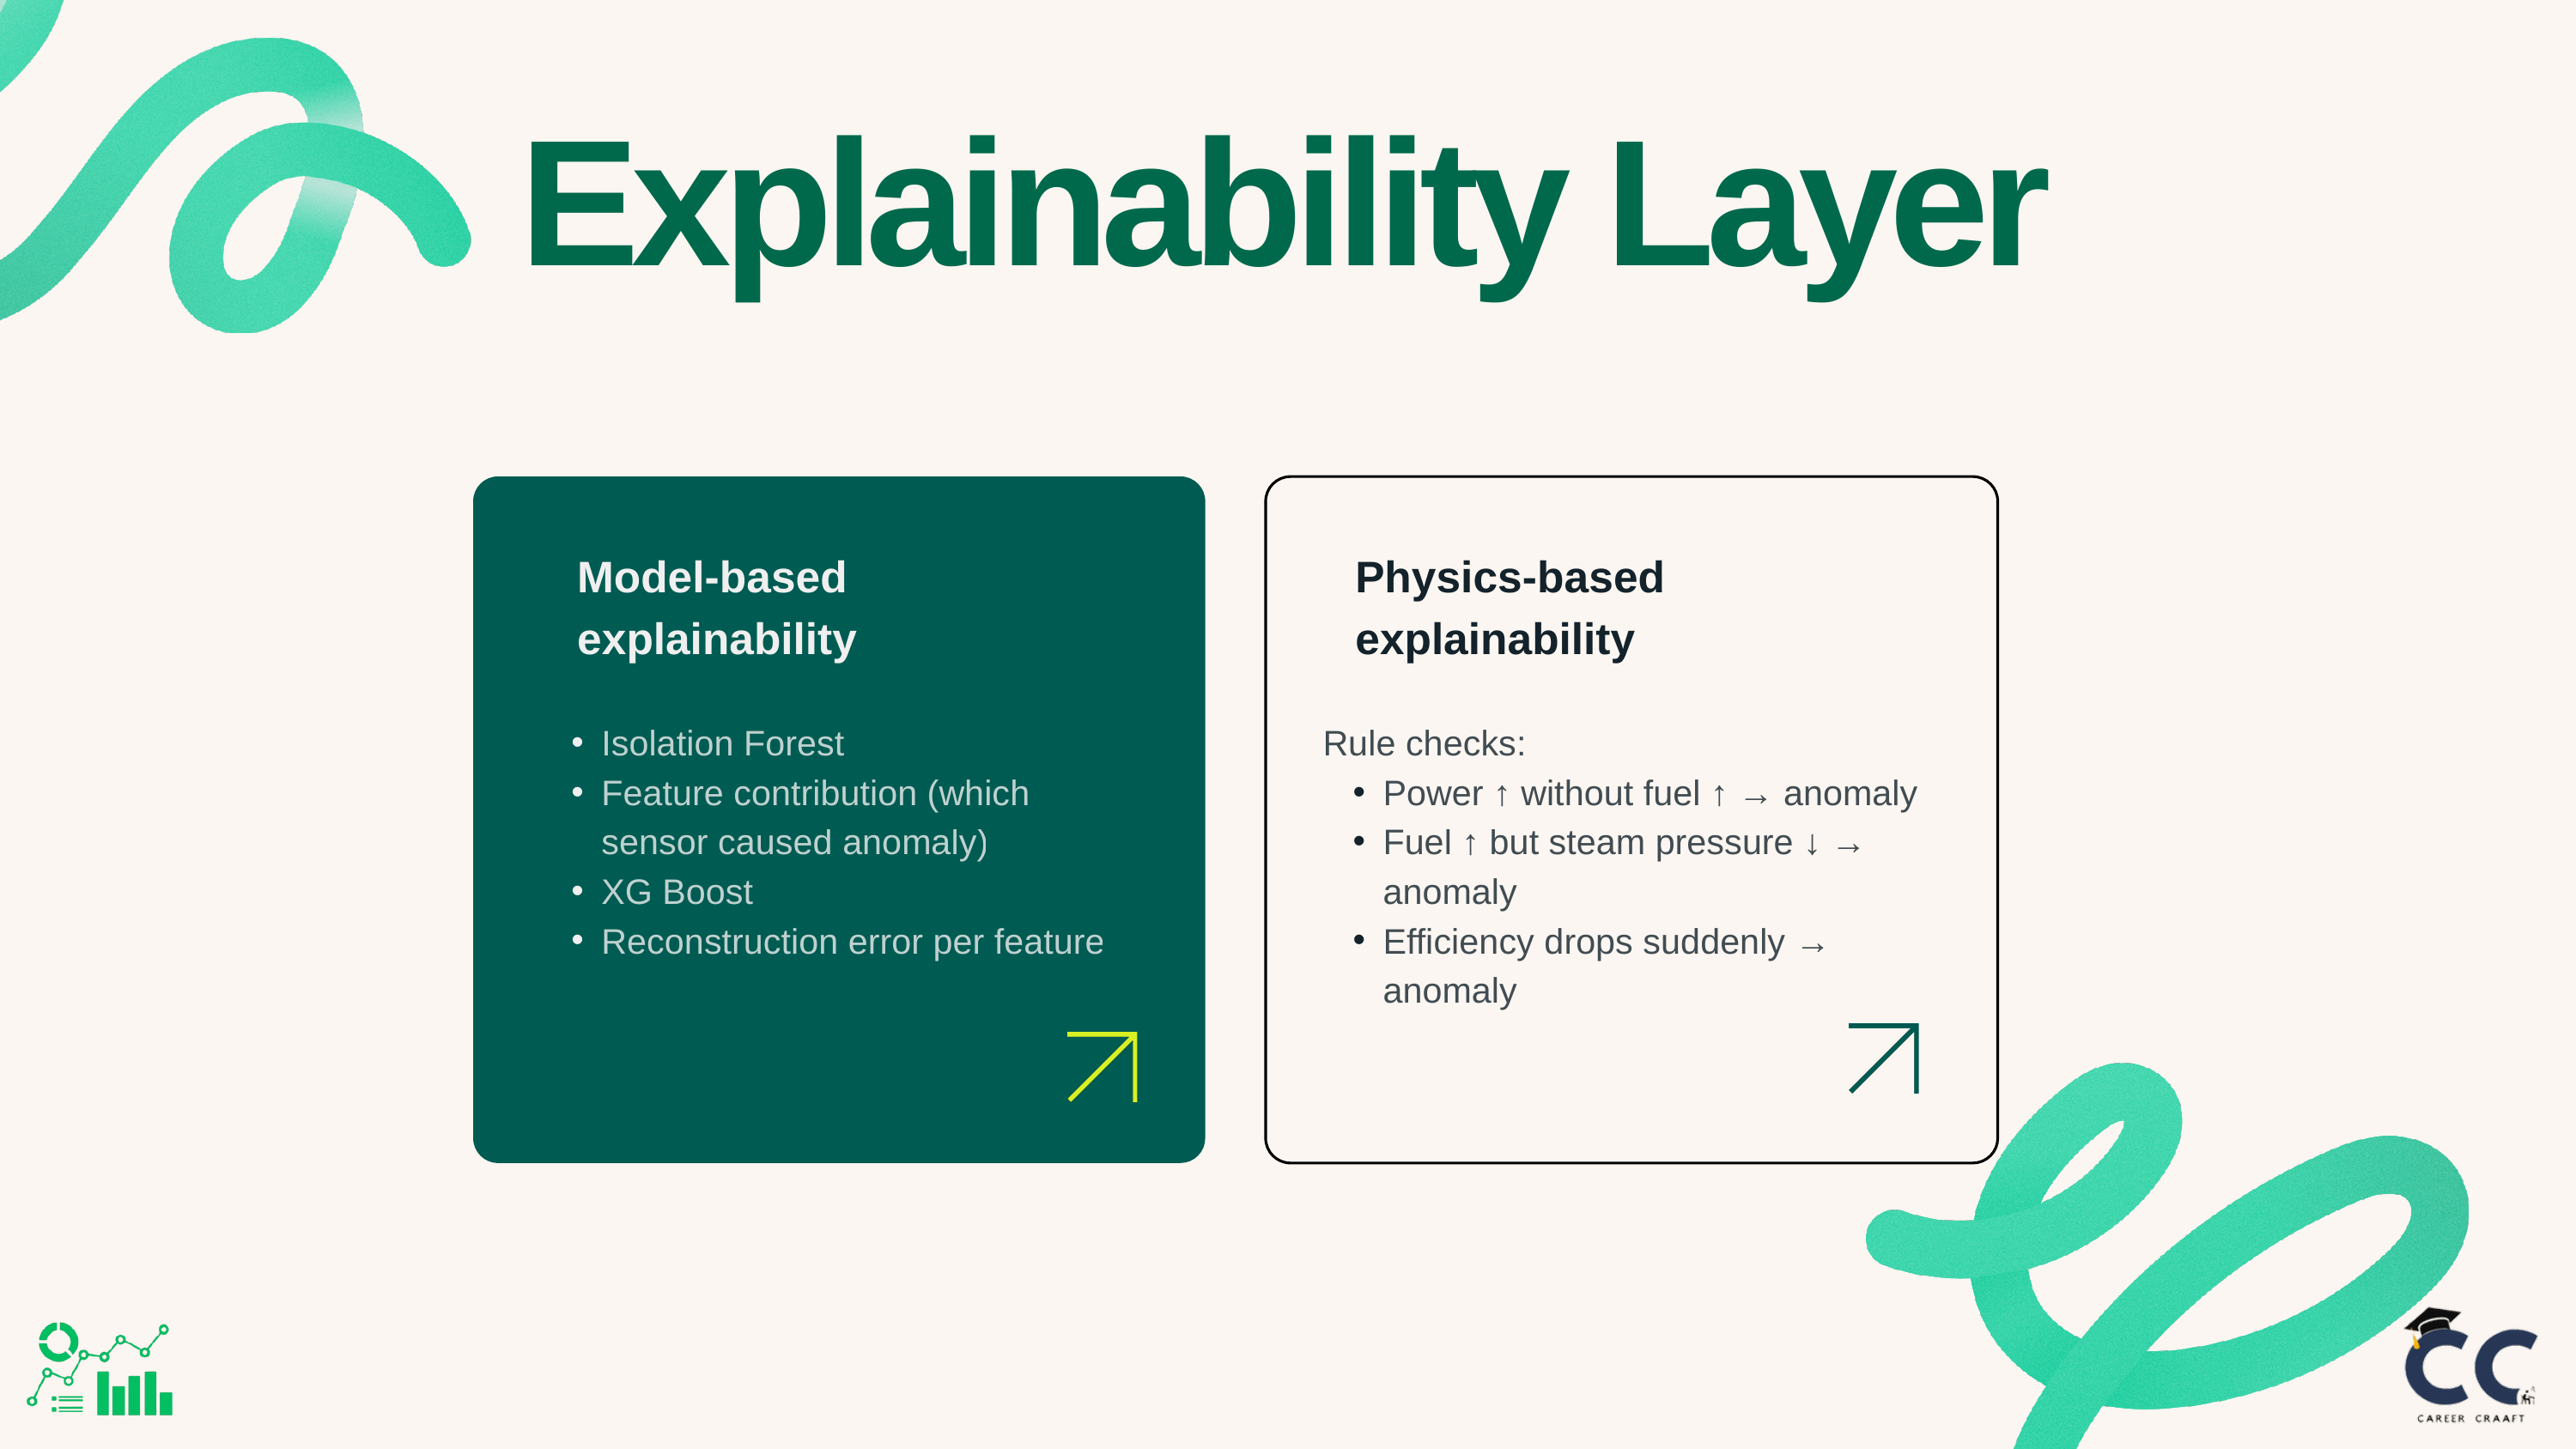

Explainability Layer

Model-based explainability
Physics-based explainability
Isolation Forest
Feature contribution (which sensor caused anomaly)
XG Boost
Reconstruction error per feature
Rule checks:
Power ↑ without fuel ↑ → anomaly
Fuel ↑ but steam pressure ↓ → anomaly
Efficiency drops suddenly → anomaly